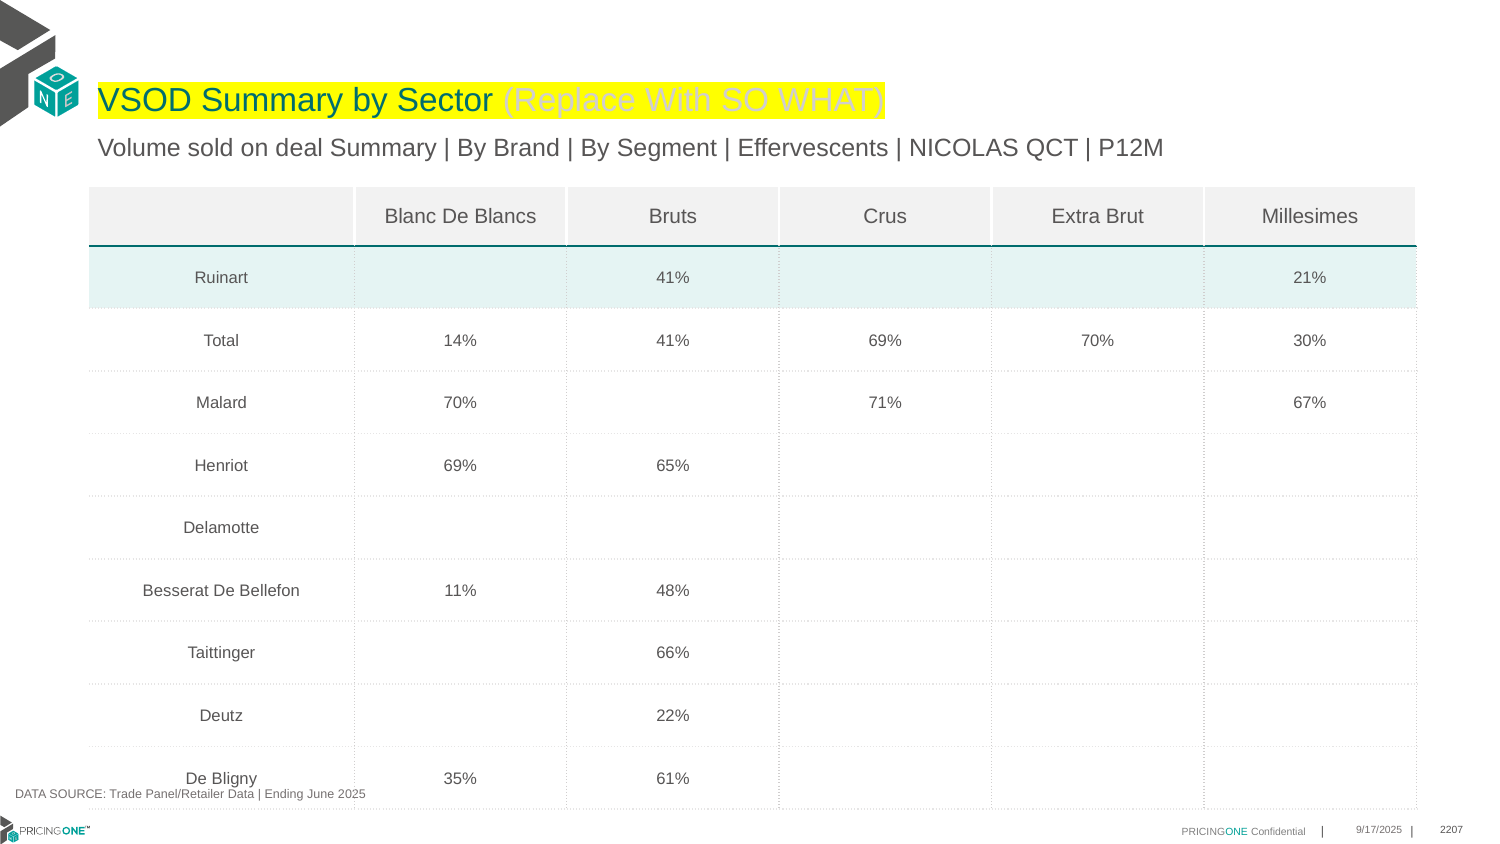

# VSOD Summary by Sector (Replace With SO WHAT)
Volume sold on deal Summary | By Brand | By Segment | Effervescents | NICOLAS QCT | P12M
|  | Blanc De Blancs | Bruts | Crus | Extra Brut | Millesimes |
| --- | --- | --- | --- | --- | --- |
| Ruinart |  | 41% |  |  | 21% |
| Total | 14% | 41% | 69% | 70% | 30% |
| Malard | 70% |  | 71% |  | 67% |
| Henriot | 69% | 65% |  |  |  |
| Delamotte |  |  |  |  |  |
| Besserat De Bellefon | 11% | 48% |  |  |  |
| Taittinger |  | 66% |  |  |  |
| Deutz |  | 22% |  |  |  |
| De Bligny | 35% | 61% |  |  |  |
DATA SOURCE: Trade Panel/Retailer Data | Ending June 2025

9/17/2025
2207